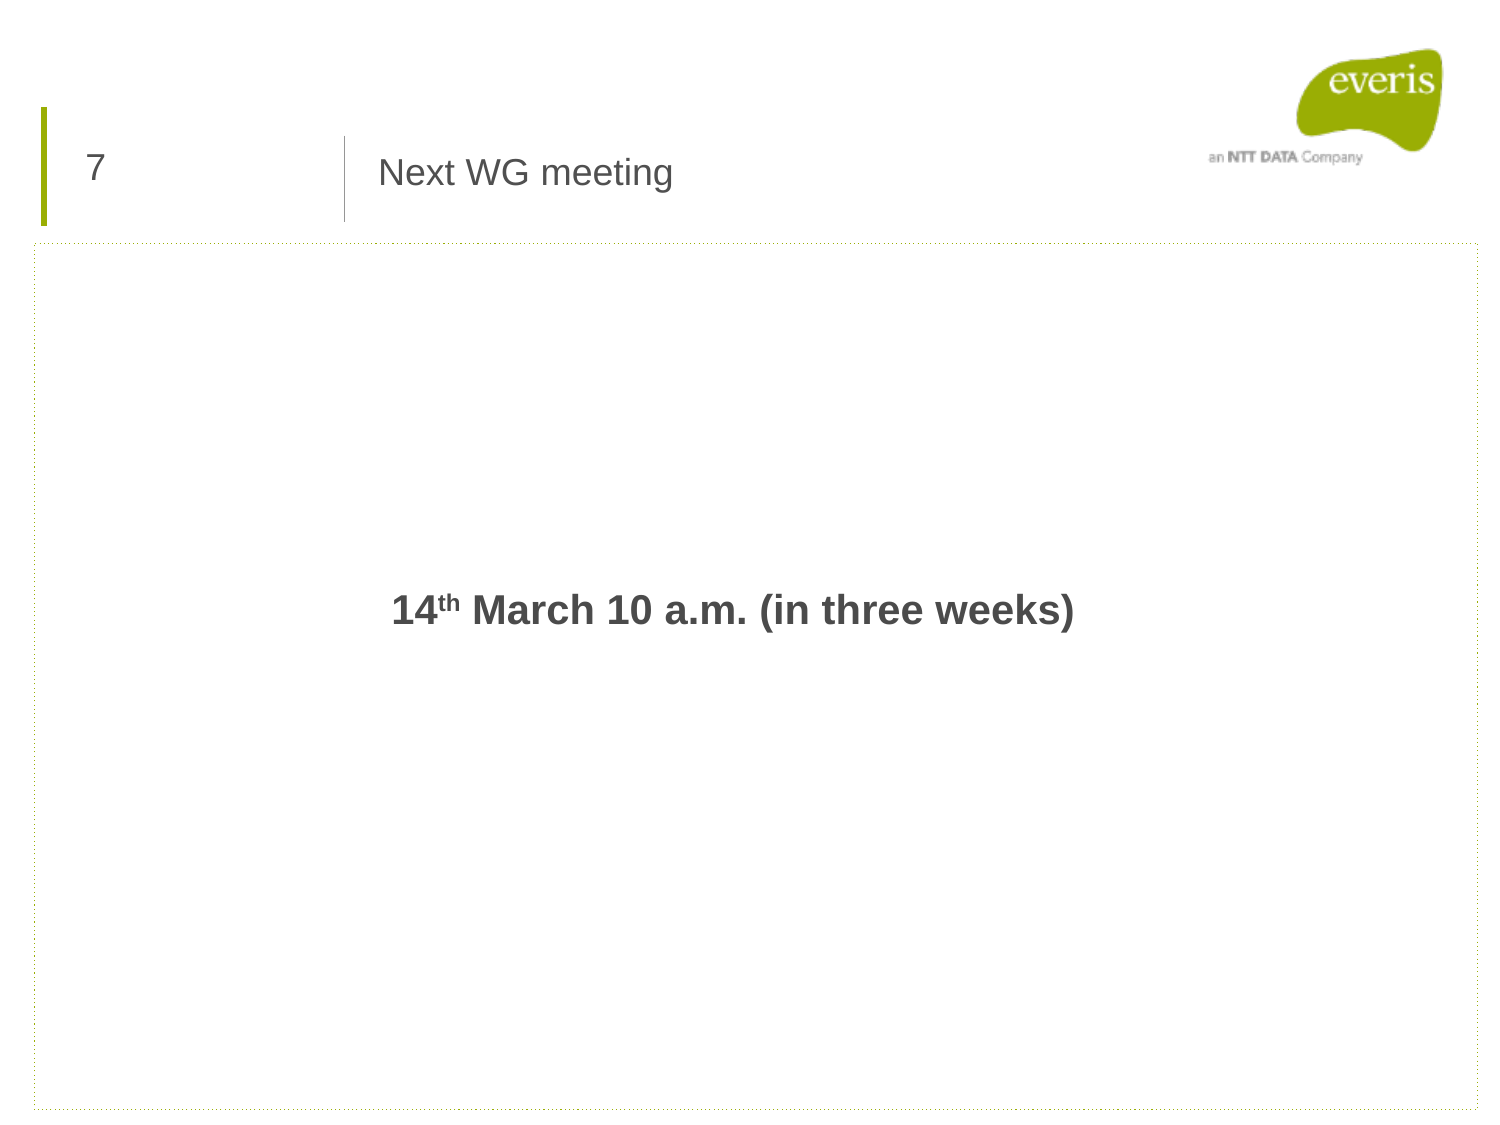

7
Next WG meeting

14th March 10 a.m. (in three weeks)